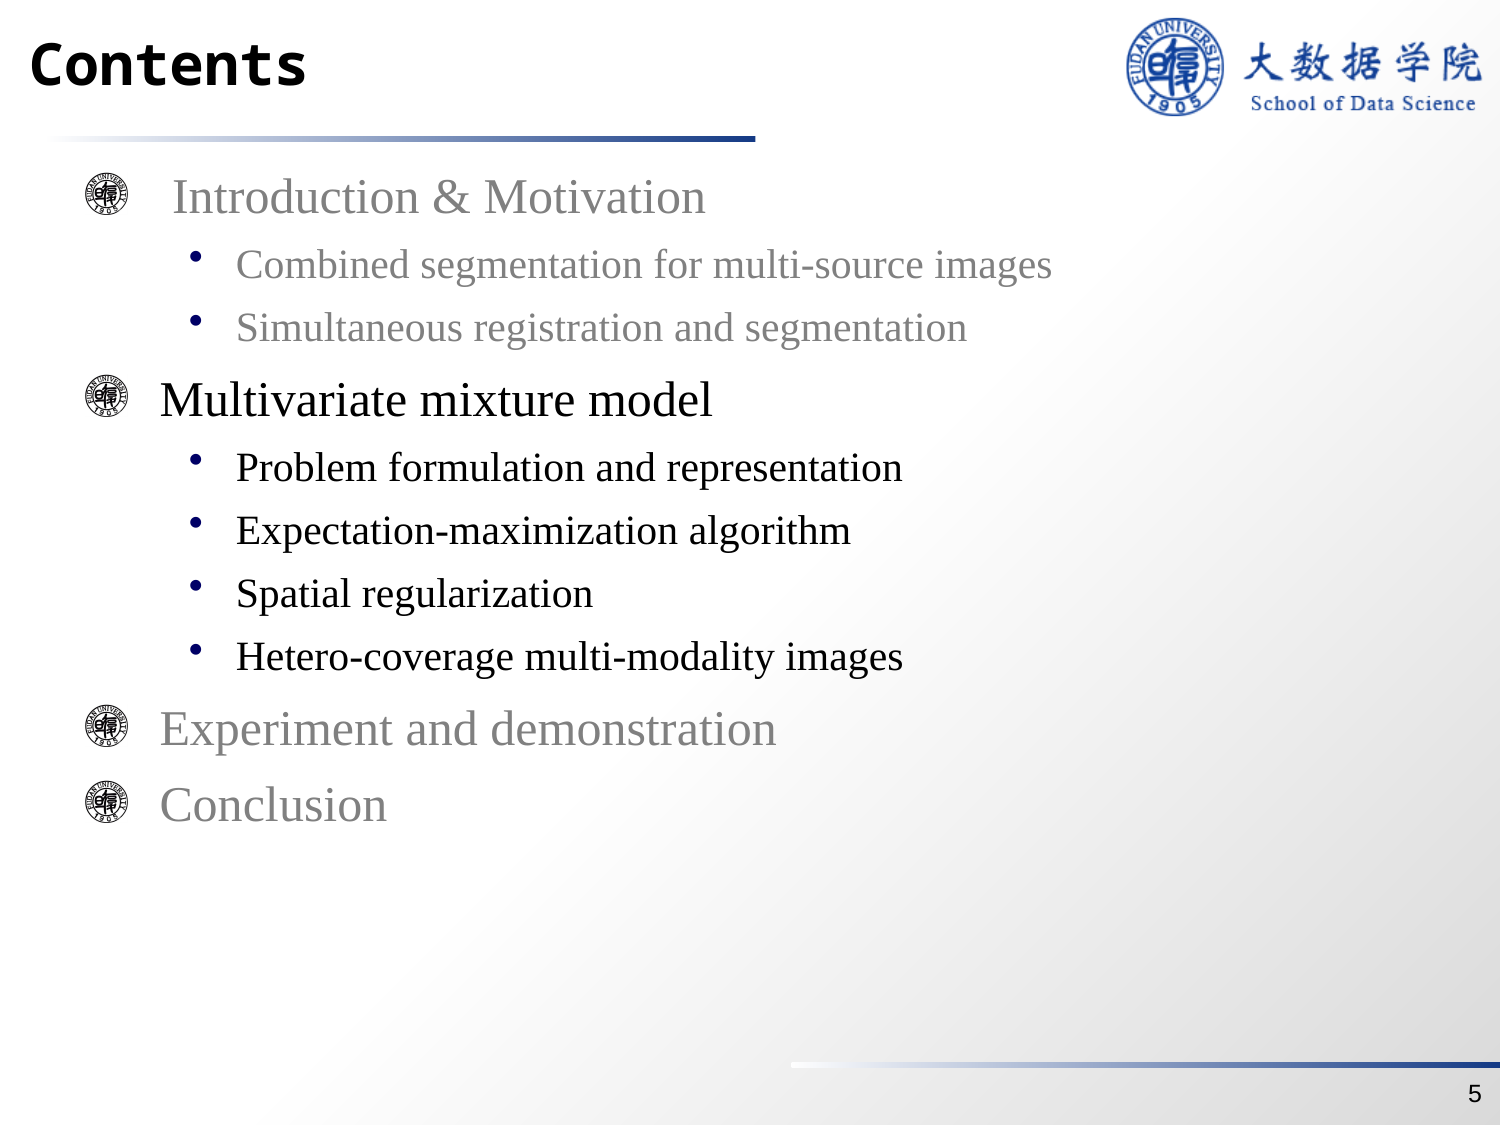

# Contents
 Introduction & Motivation
Combined segmentation for multi-source images
Simultaneous registration and segmentation
Multivariate mixture model
Problem formulation and representation
Expectation-maximization algorithm
Spatial regularization
Hetero-coverage multi-modality images
Experiment and demonstration
Conclusion

5